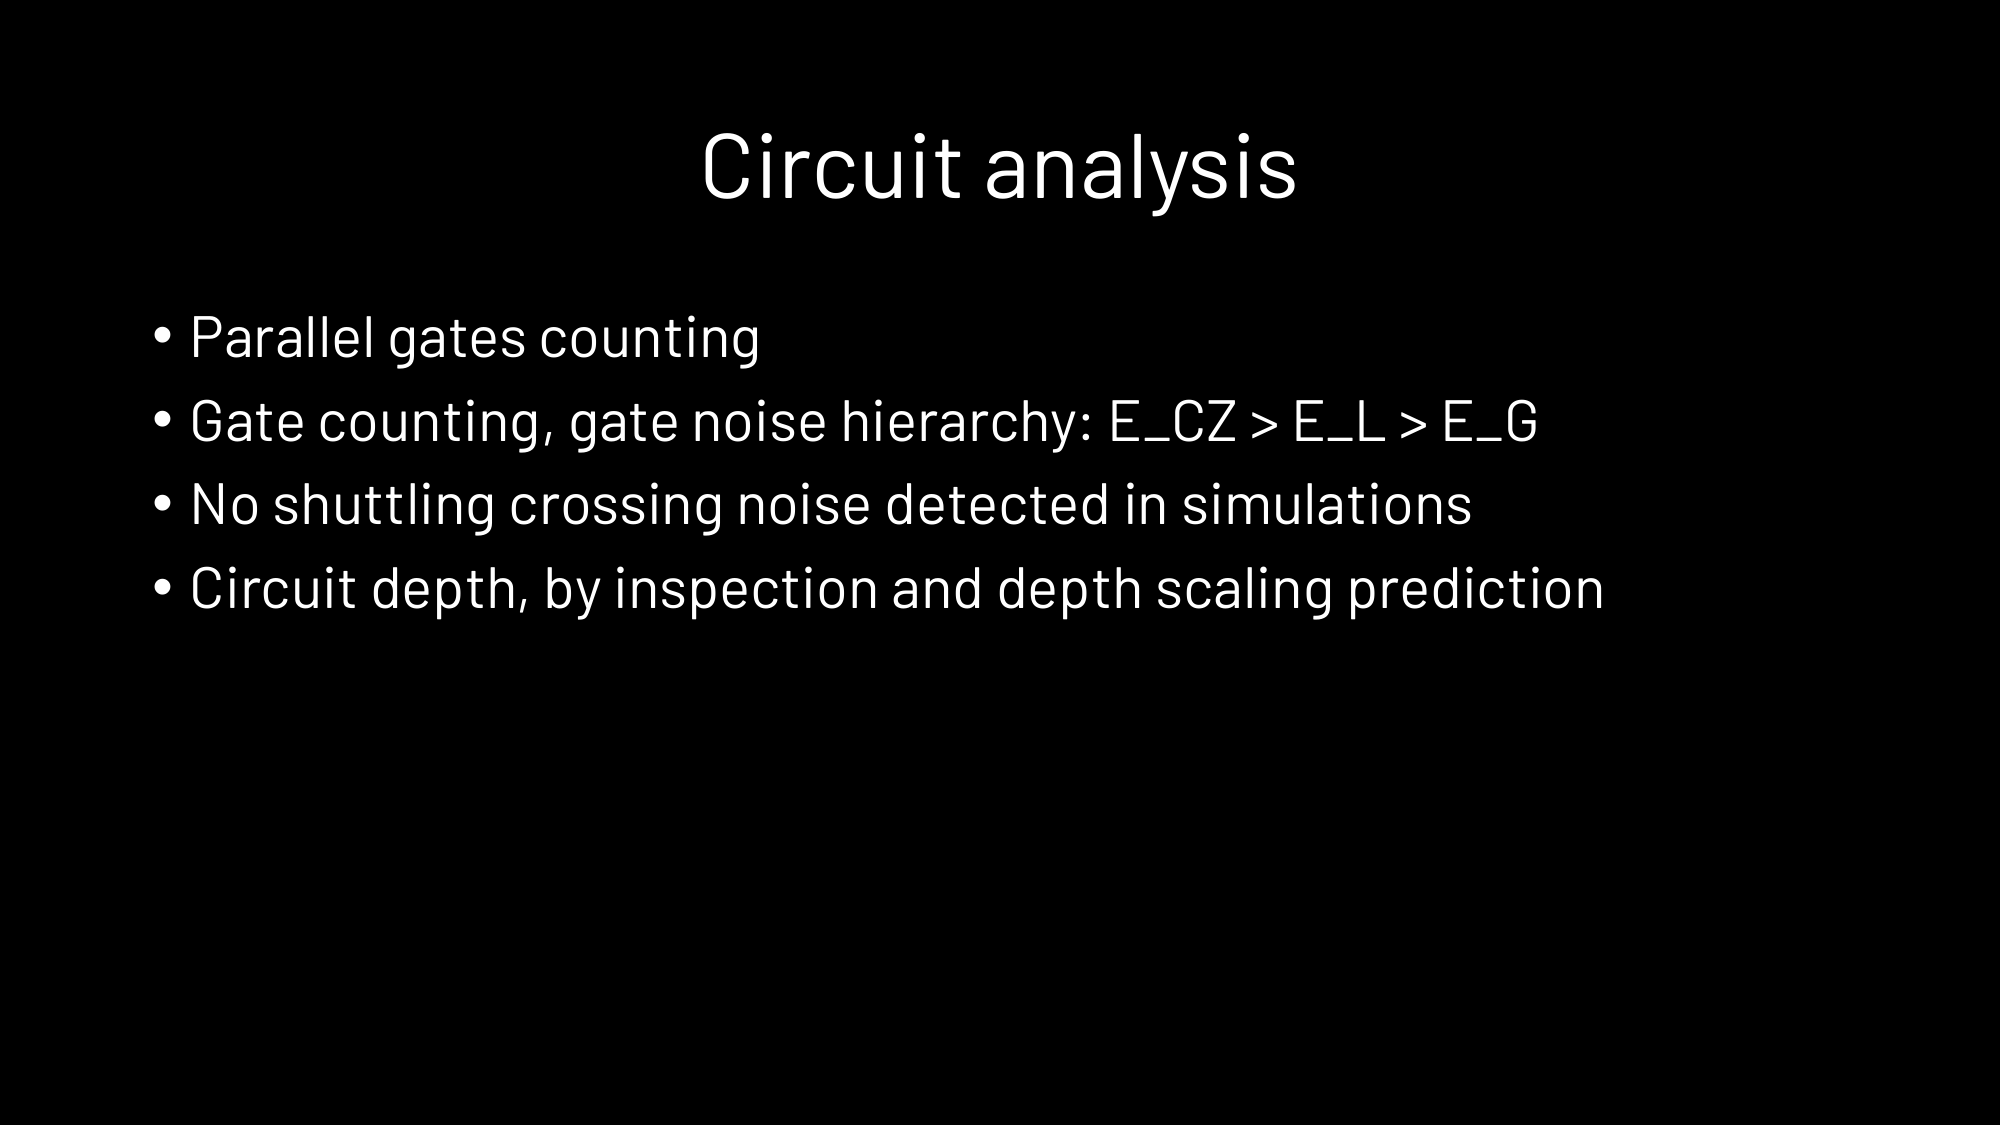

# Circuit analysis
Parallel gates counting
Gate counting, gate noise hierarchy: E_CZ > E_L > E_G
No shuttling crossing noise detected in simulations
Circuit depth, by inspection and depth scaling prediction